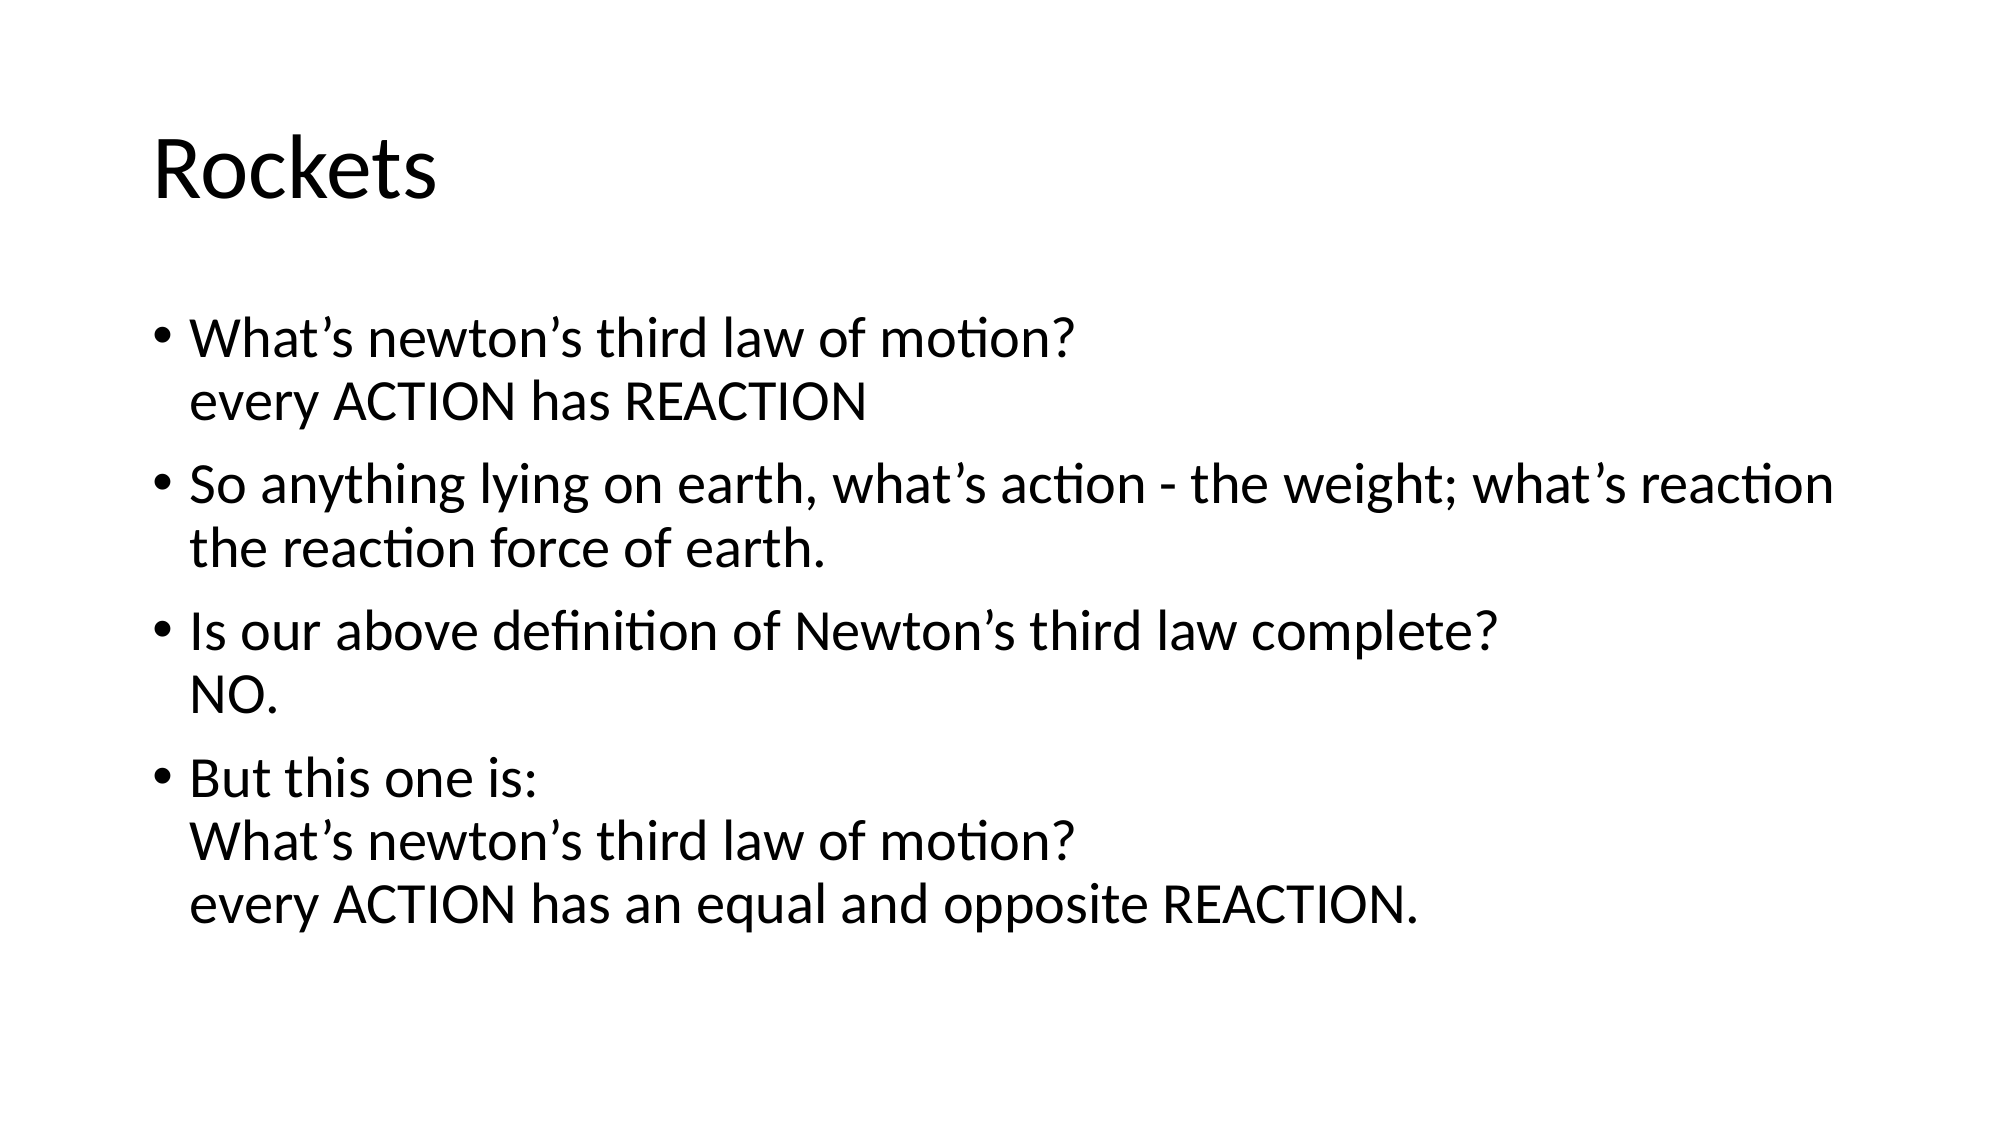

# Rockets
What’s newton’s third law of motion?
every ACTION has REACTION
So anything lying on earth, what’s action - the weight; what’s reaction the reaction force of earth.
Is our above definition of Newton’s third law complete?
NO.
But this one is:
What’s newton’s third law of motion?
every ACTION has an equal and opposite REACTION.